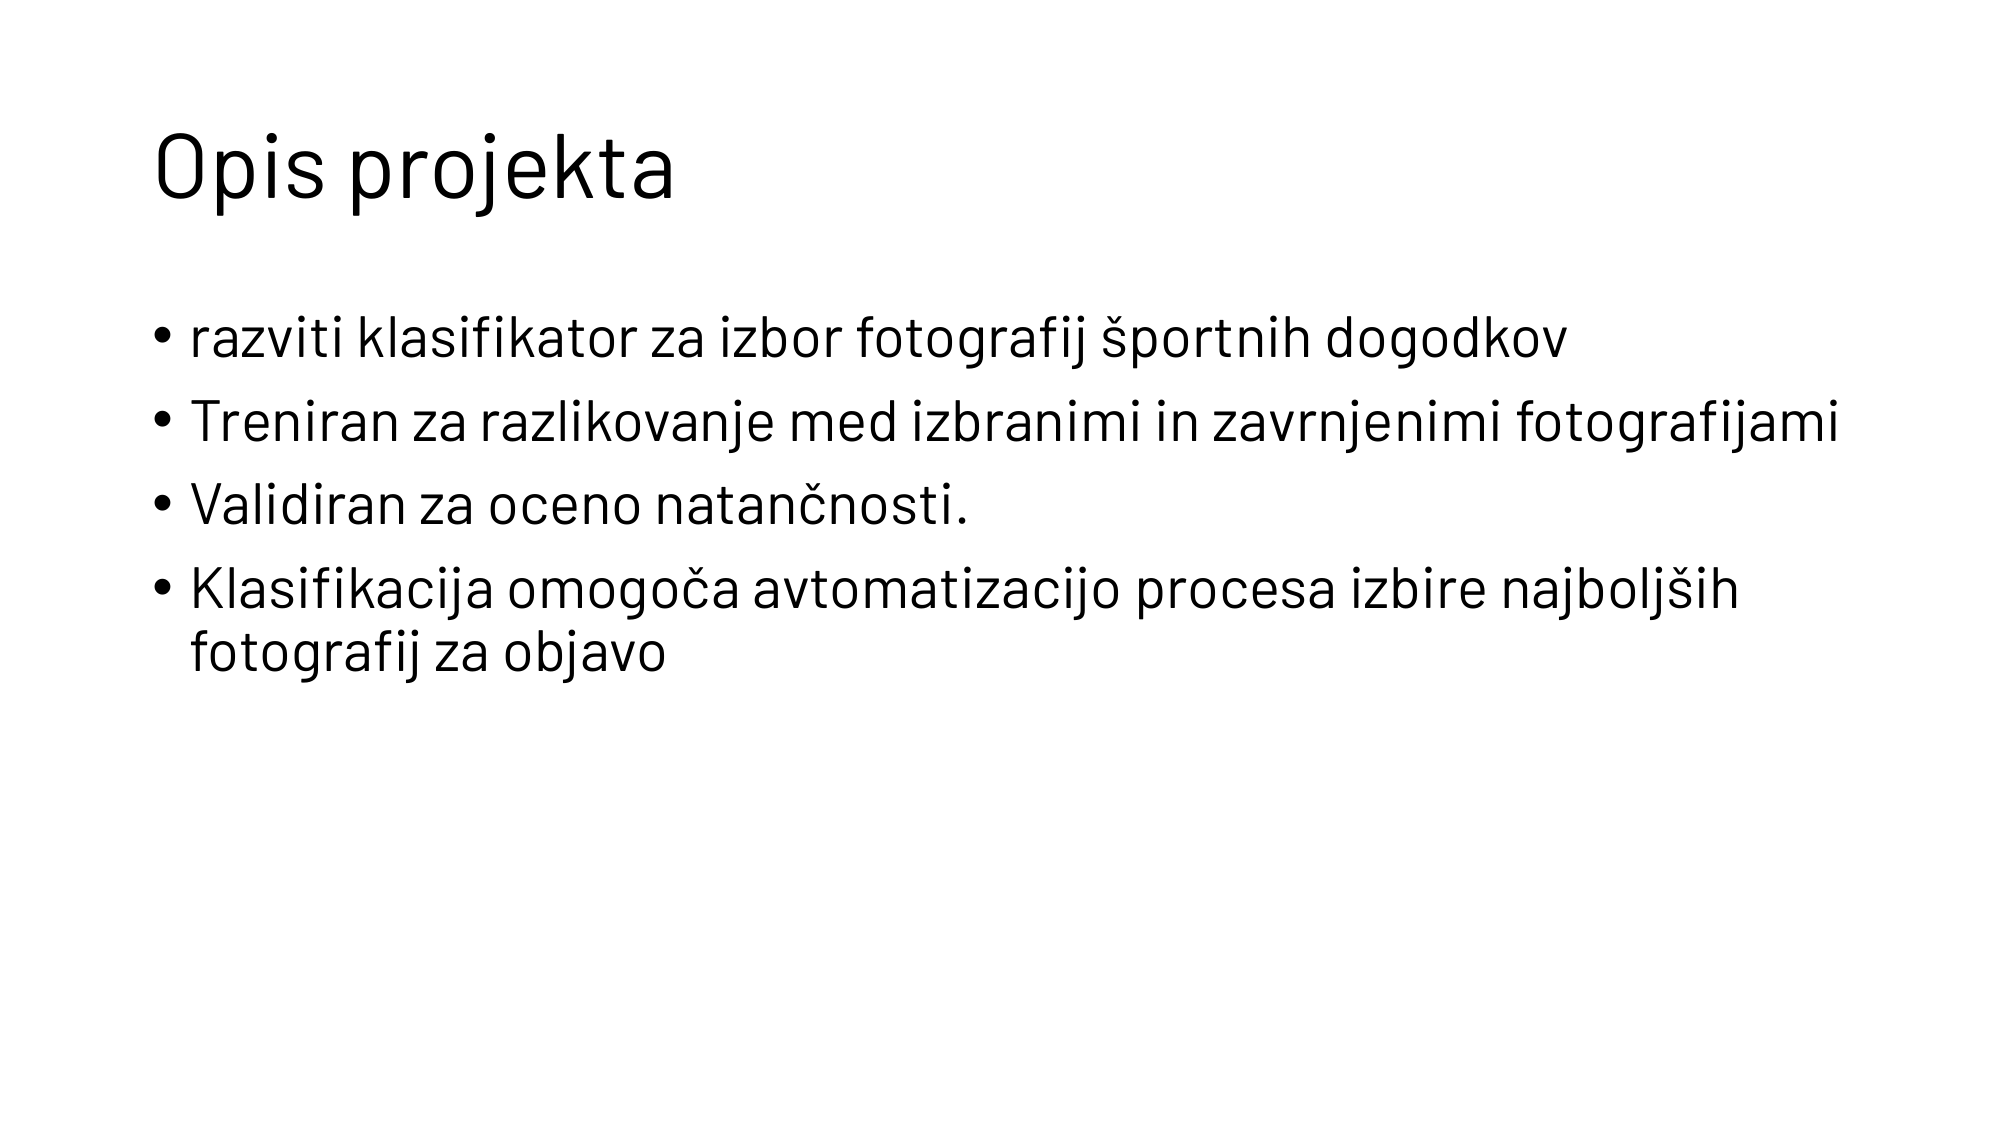

# Opis projekta
razviti klasifikator za izbor fotografij športnih dogodkov
Treniran za razlikovanje med izbranimi in zavrnjenimi fotografijami
Validiran za oceno natančnosti.
Klasifikacija omogoča avtomatizacijo procesa izbire najboljših fotografij za objavo